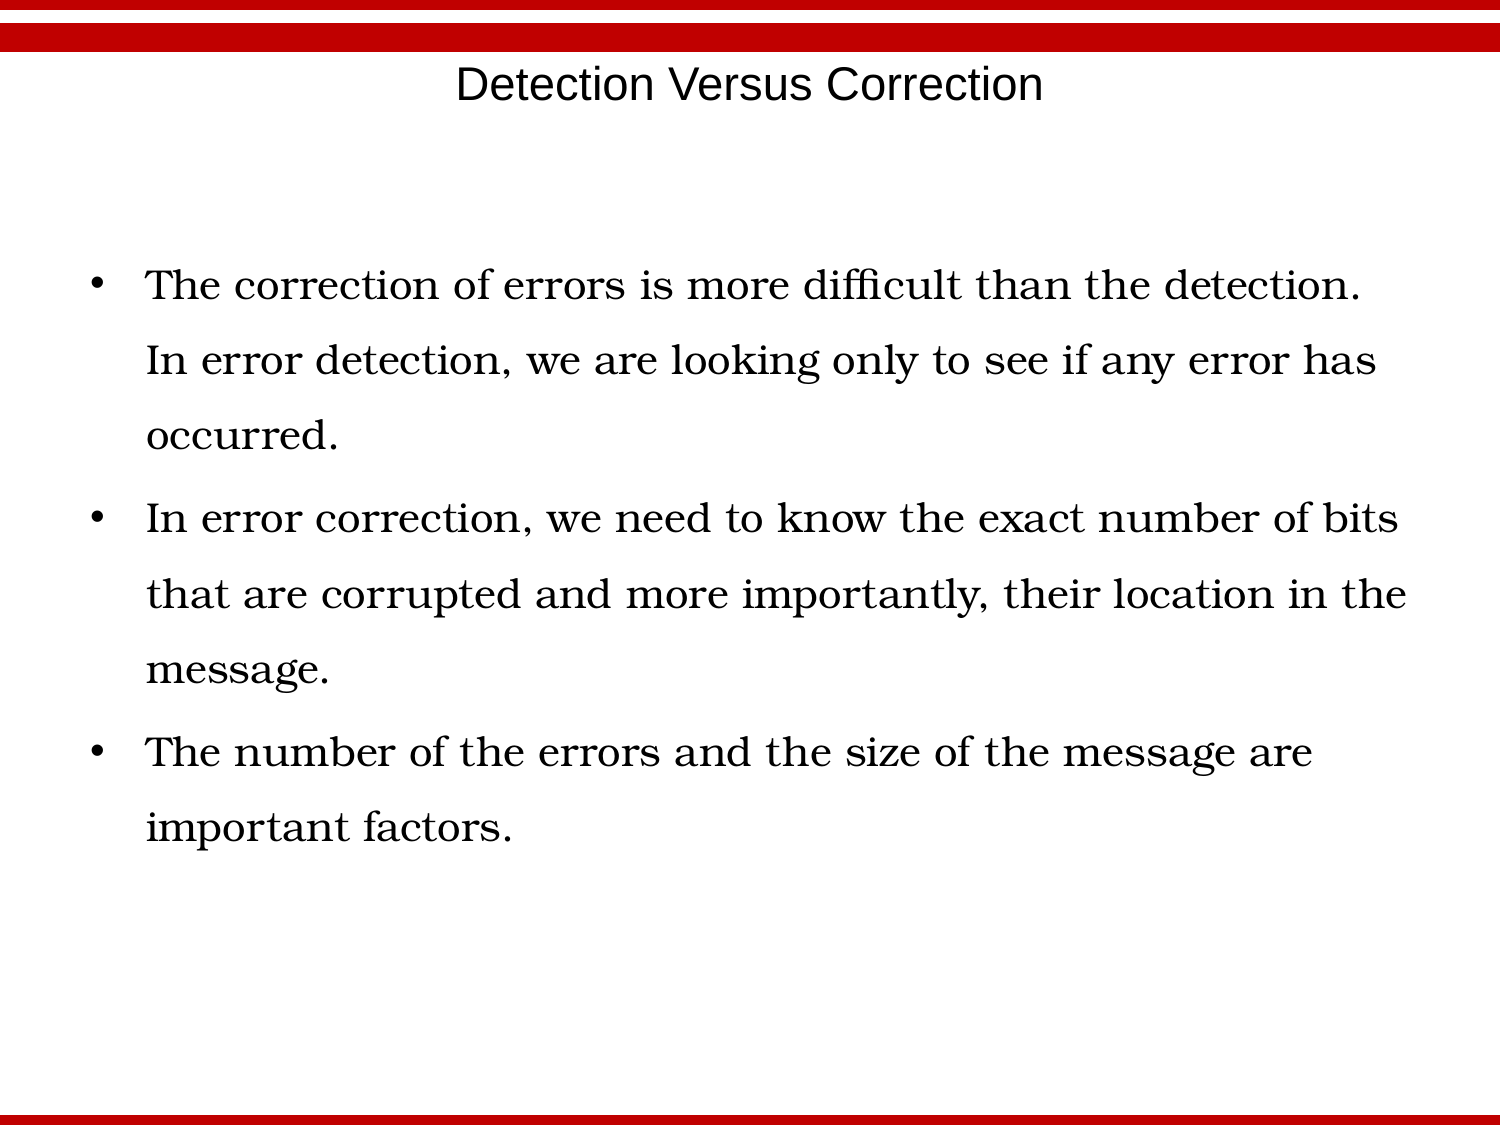

# Detection Versus Correction
The correction of errors is more difficult than the detection. In error detection, we are looking only to see if any error has occurred.
In error correction, we need to know the exact number of bits that are corrupted and more importantly, their location in the message.
The number of the errors and the size of the message are important factors.